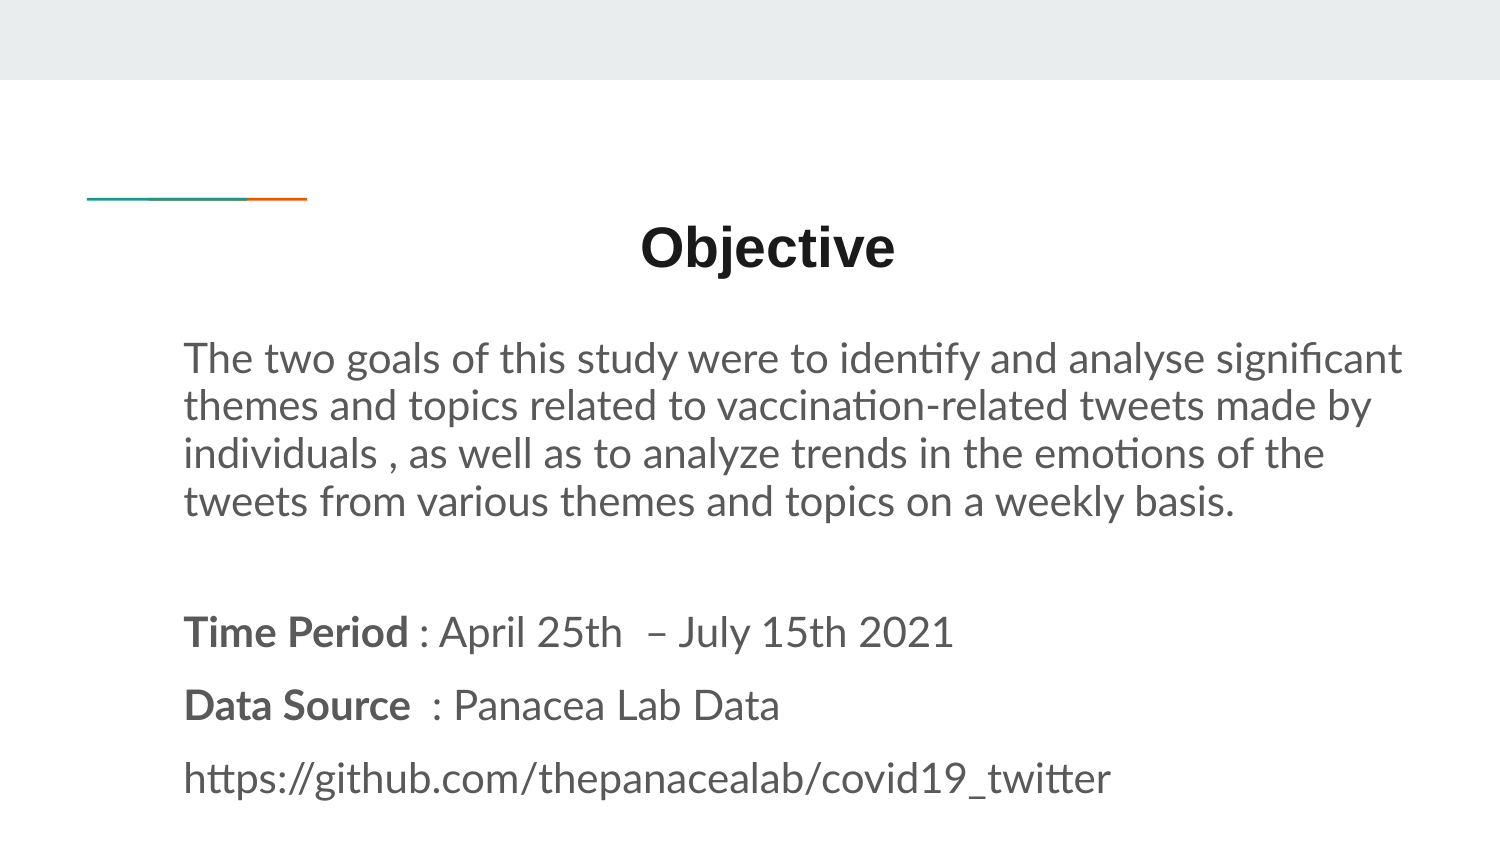

# Objective
The two goals of this study were to identify and analyse significant themes and topics related to vaccination-related tweets made by individuals , as well as to analyze trends in the emotions of the tweets from various themes and topics on a weekly basis.

Time Period : April 25th  – July 15th 2021
Data Source  : Panacea Lab Data
https://github.com/thepanacealab/covid19_twitter